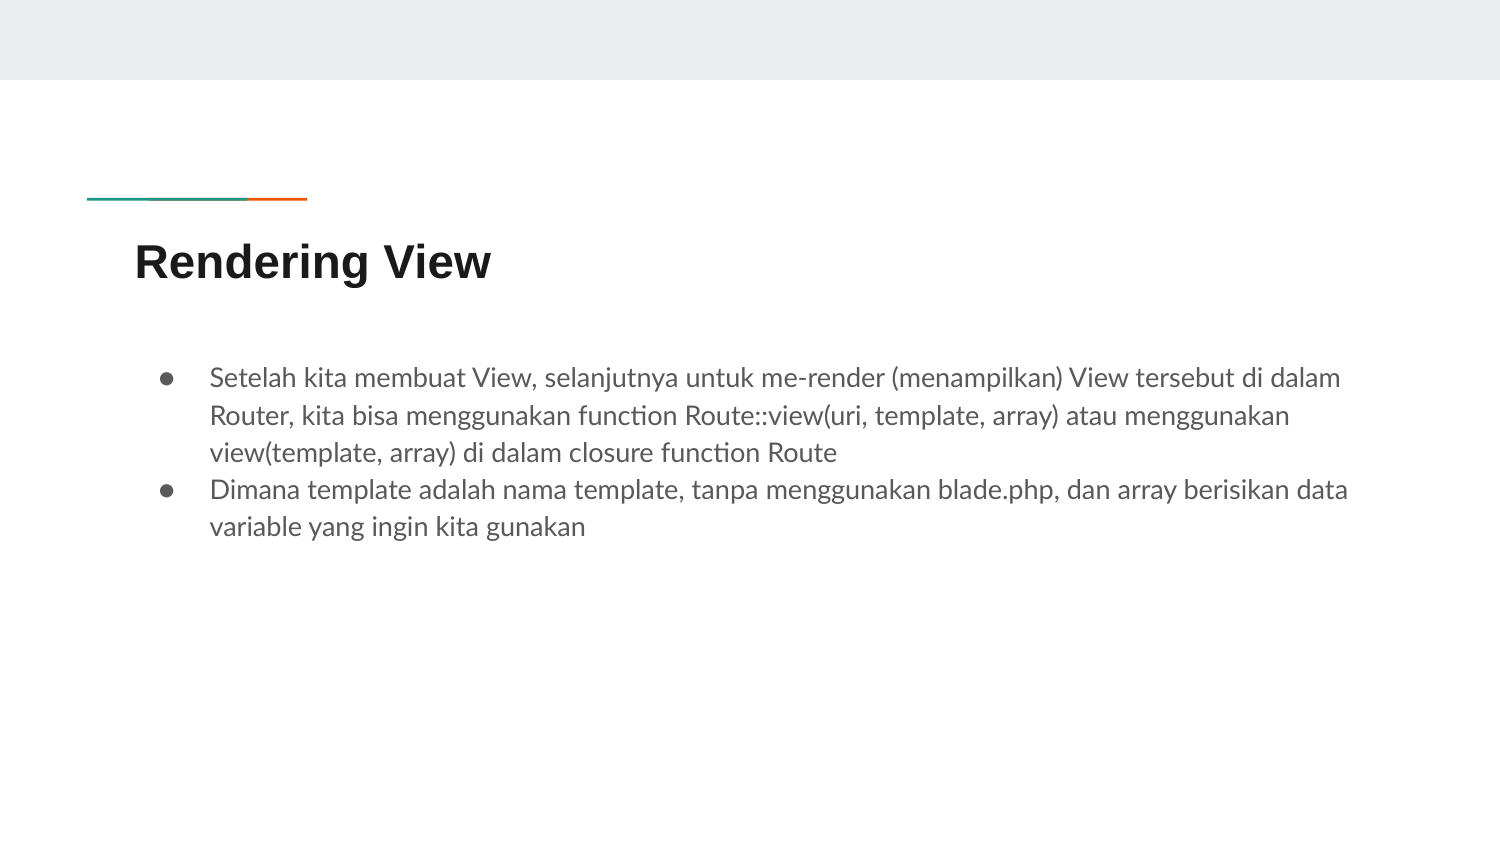

# Rendering View
Setelah kita membuat View, selanjutnya untuk me-render (menampilkan) View tersebut di dalam Router, kita bisa menggunakan function Route::view(uri, template, array) atau menggunakan view(template, array) di dalam closure function Route
Dimana template adalah nama template, tanpa menggunakan blade.php, dan array berisikan data variable yang ingin kita gunakan